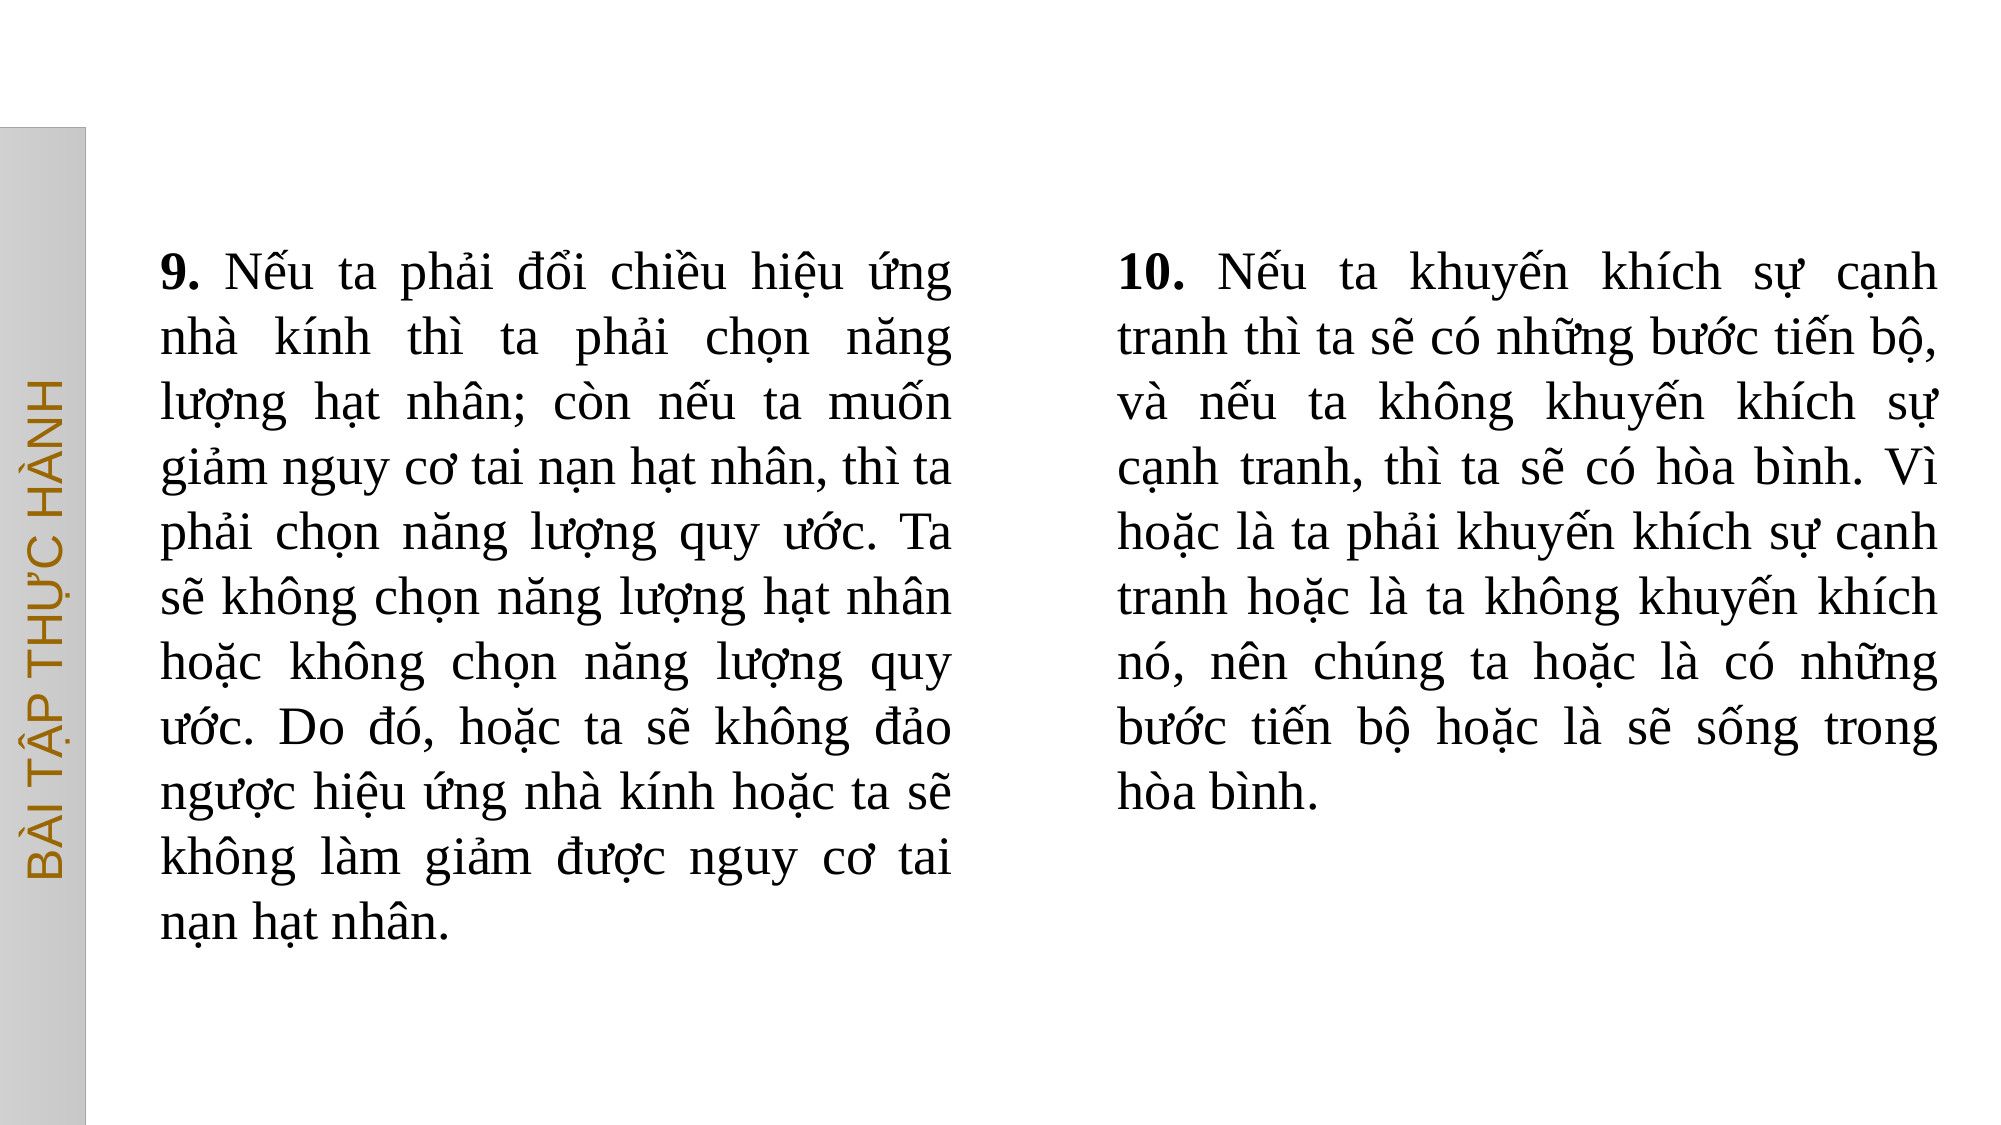

9. Nếu ta phải đổi chiều hiệu ứng nhà kính thì ta phải chọn năng lượng hạt nhân; còn nếu ta muốn giảm nguy cơ tai nạn hạt nhân, thì ta phải chọn năng lượng quy ước. Ta sẽ không chọn năng lượng hạt nhân hoặc không chọn năng lượng quy ước. Do đó, hoặc ta sẽ không đảo ngược hiệu ứng nhà kính hoặc ta sẽ không làm giảm được nguy cơ tai nạn hạt nhân.
10. Nếu ta khuyến khích sự cạnh tranh thì ta sẽ có những bước tiến bộ, và nếu ta không khuyến khích sự cạnh tranh, thì ta sẽ có hòa bình. Vì hoặc là ta phải khuyến khích sự cạnh tranh hoặc là ta không khuyến khích nó, nên chúng ta hoặc là có những bước tiến bộ hoặc là sẽ sống trong hòa bình.
BÀI TẬP THỰC HÀNH